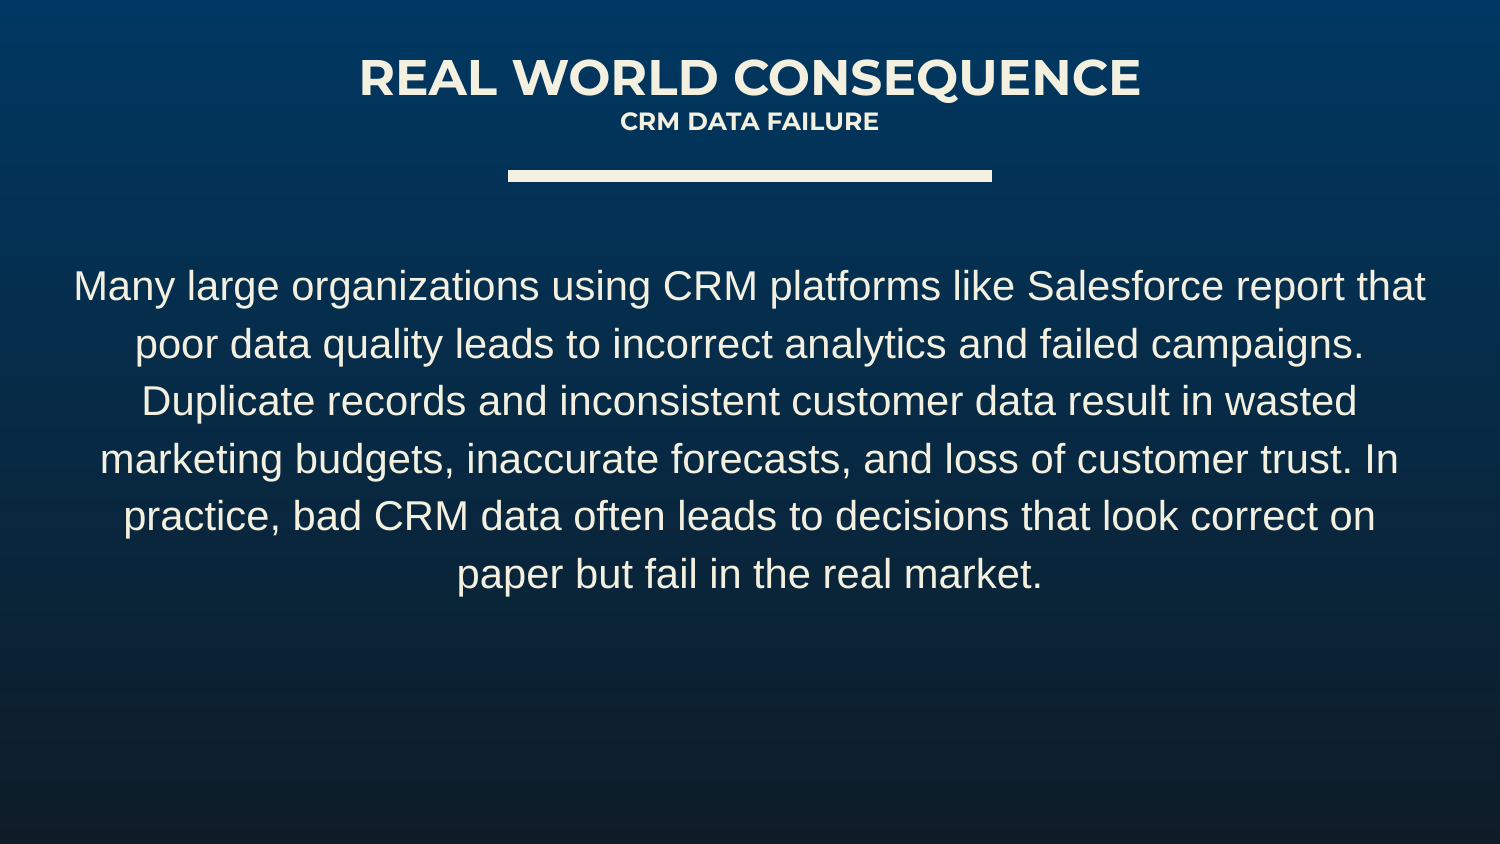

REAL WORLD CONSEQUENCE
CRM DATA FAILURE

Many large organizations using CRM platforms like Salesforce report that poor data quality leads to incorrect analytics and failed campaigns. Duplicate records and inconsistent customer data result in wasted marketing budgets, inaccurate forecasts, and loss of customer trust. In practice, bad CRM data often leads to decisions that look correct on paper but fail in the real market.